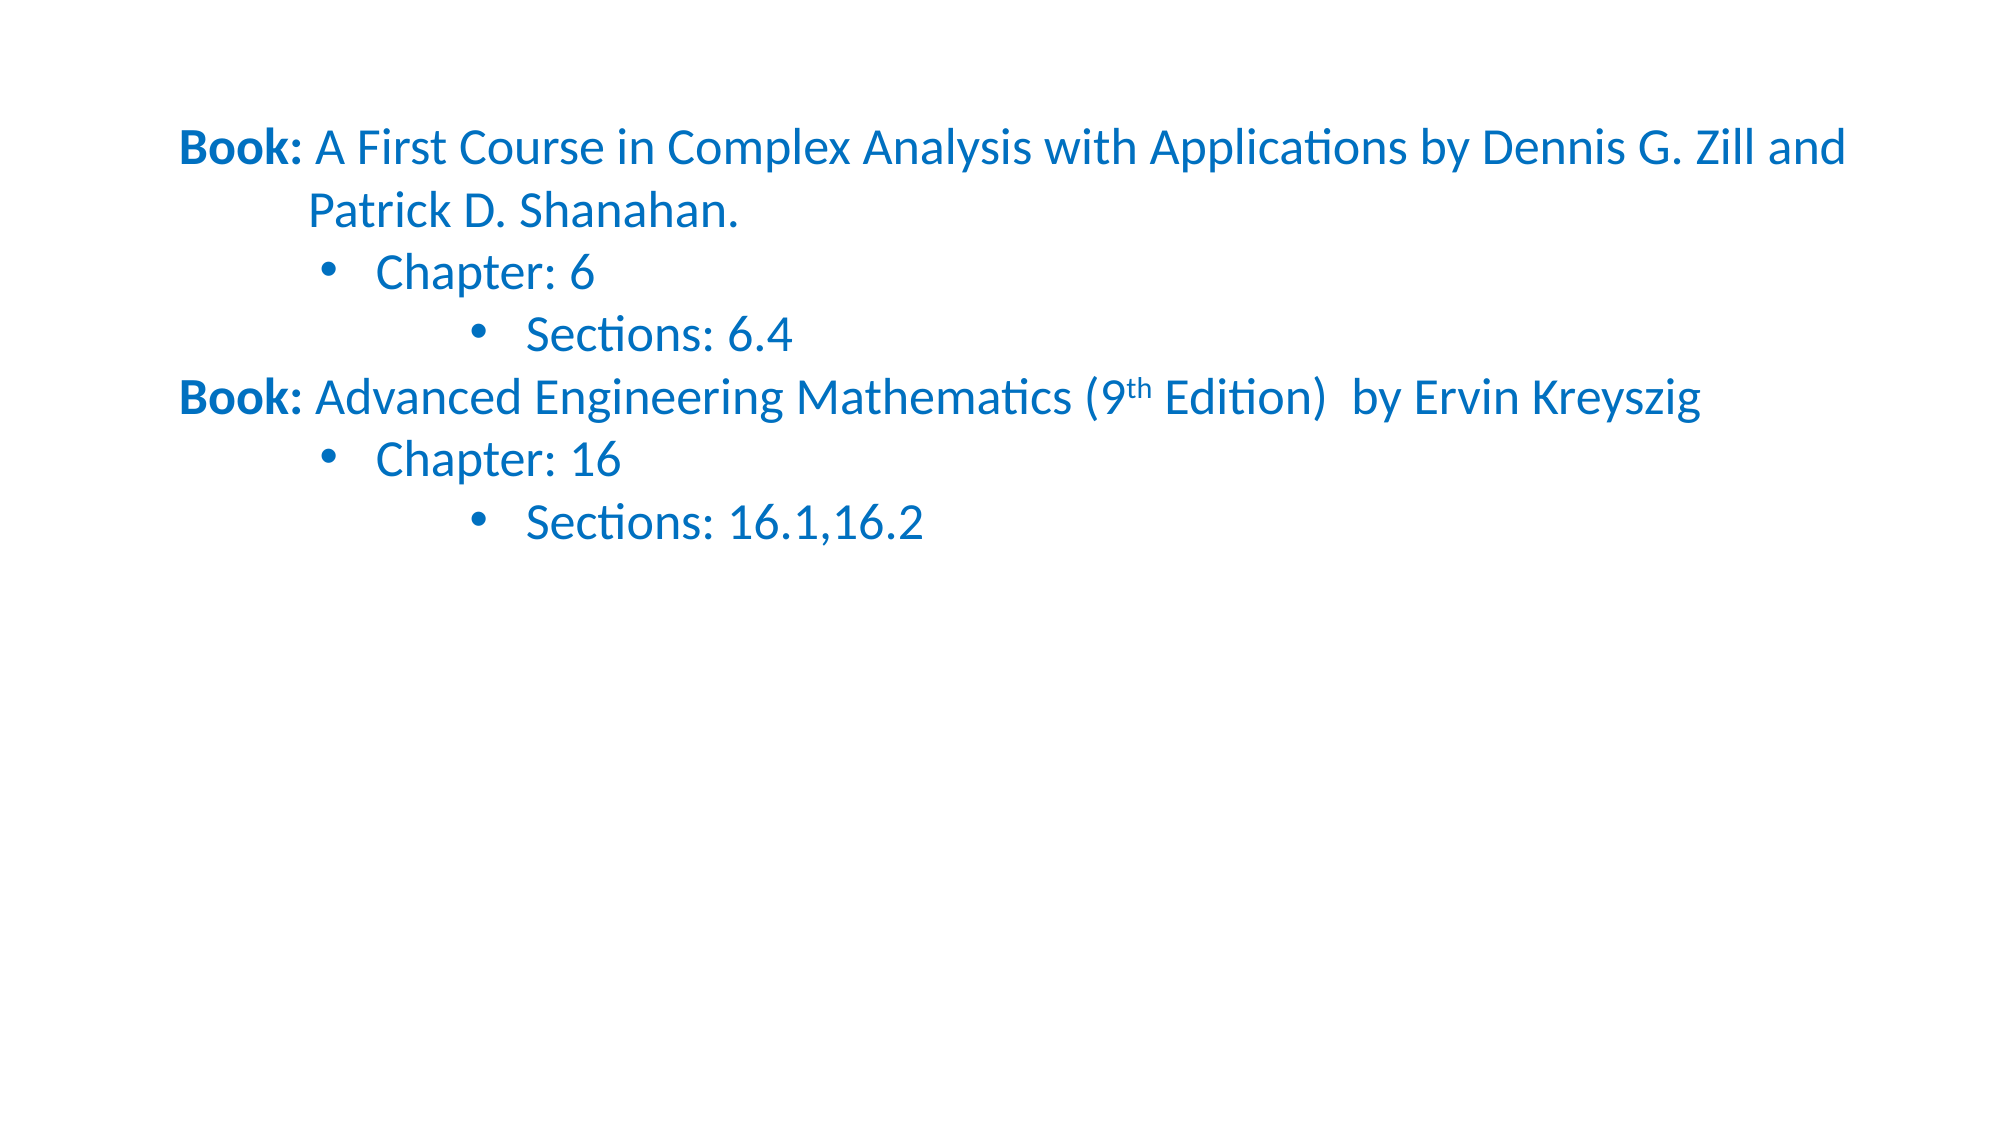

Book: A First Course in Complex Analysis with Applications by Dennis G. Zill and
           Patrick D. Shanahan.
Chapter: 6
Sections: 6.4
Book: Advanced Engineering Mathematics (9th Edition)  by Ervin Kreyszig
Chapter: 16
Sections: 16.1,16.2